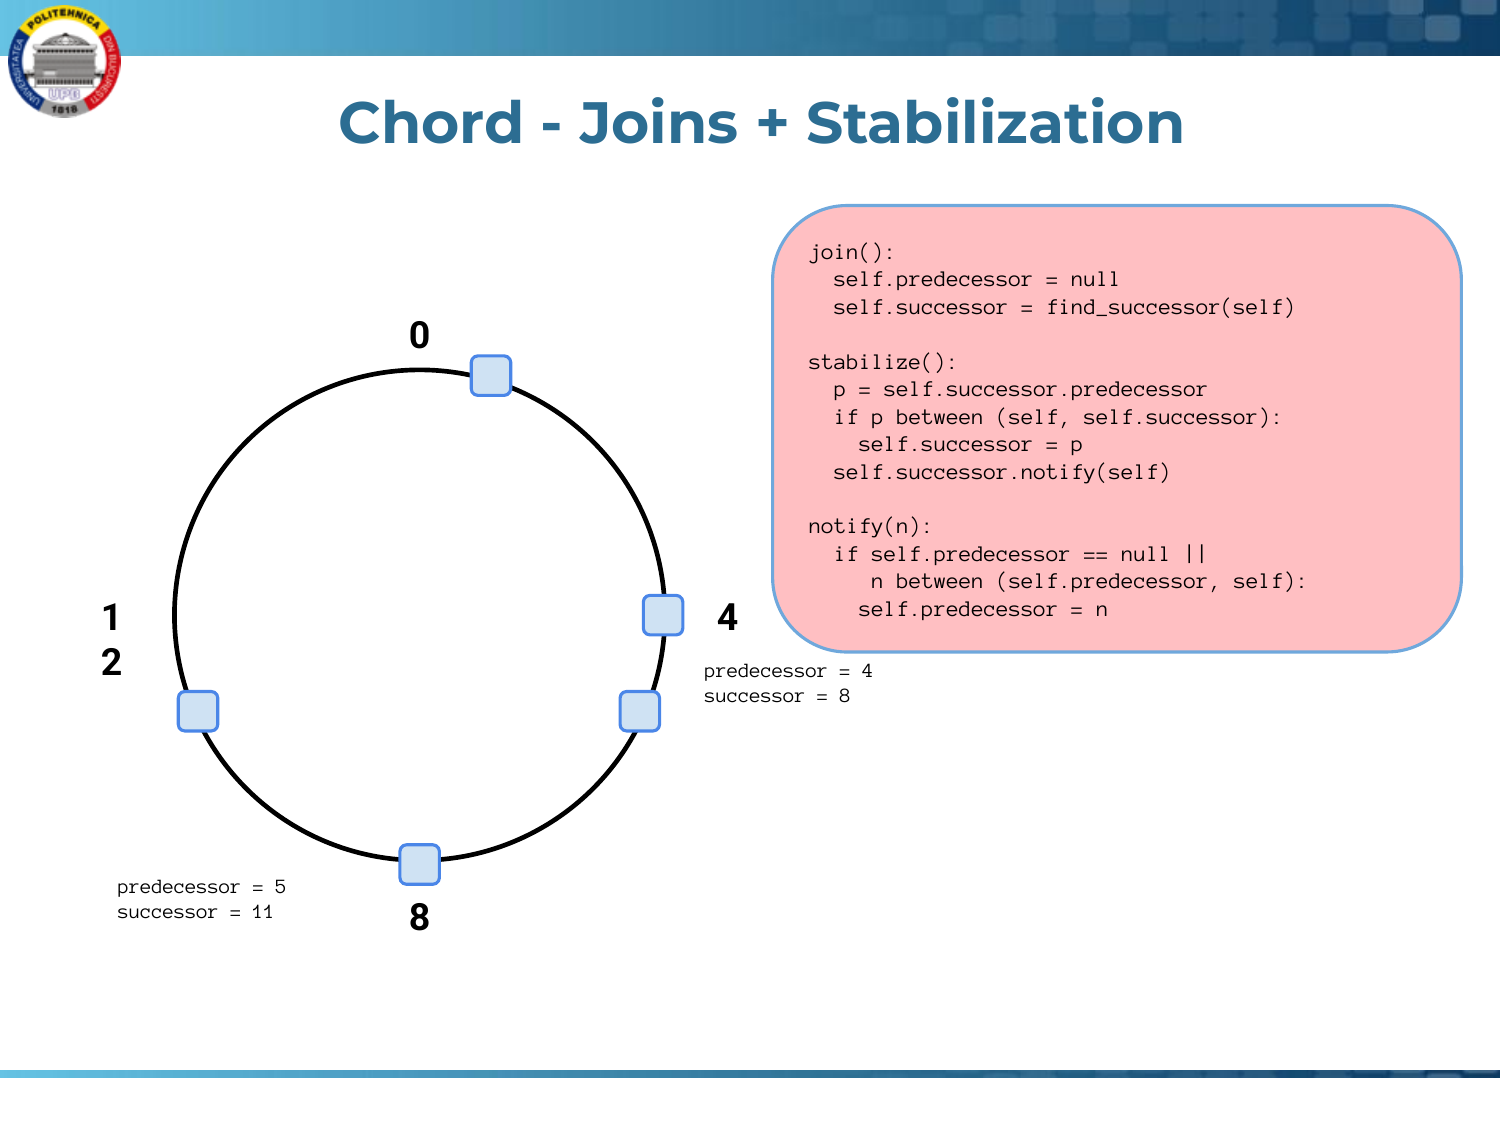

# Chord - Joins + Stabilization
join():
  self.predecessor = null
  self.successor = find_successor(self)

stabilize():
  p = self.successor.predecessor
  if p between (self, self.successor):
    self.successor = p
  self.successor.notify(self)

notify(n):
  if self.predecessor == null ||
     n between (self.predecessor, self):
    self.predecessor = n
0

12
4

predecessor = 4
successor = 8

predecessor = 5
successor = 11
8